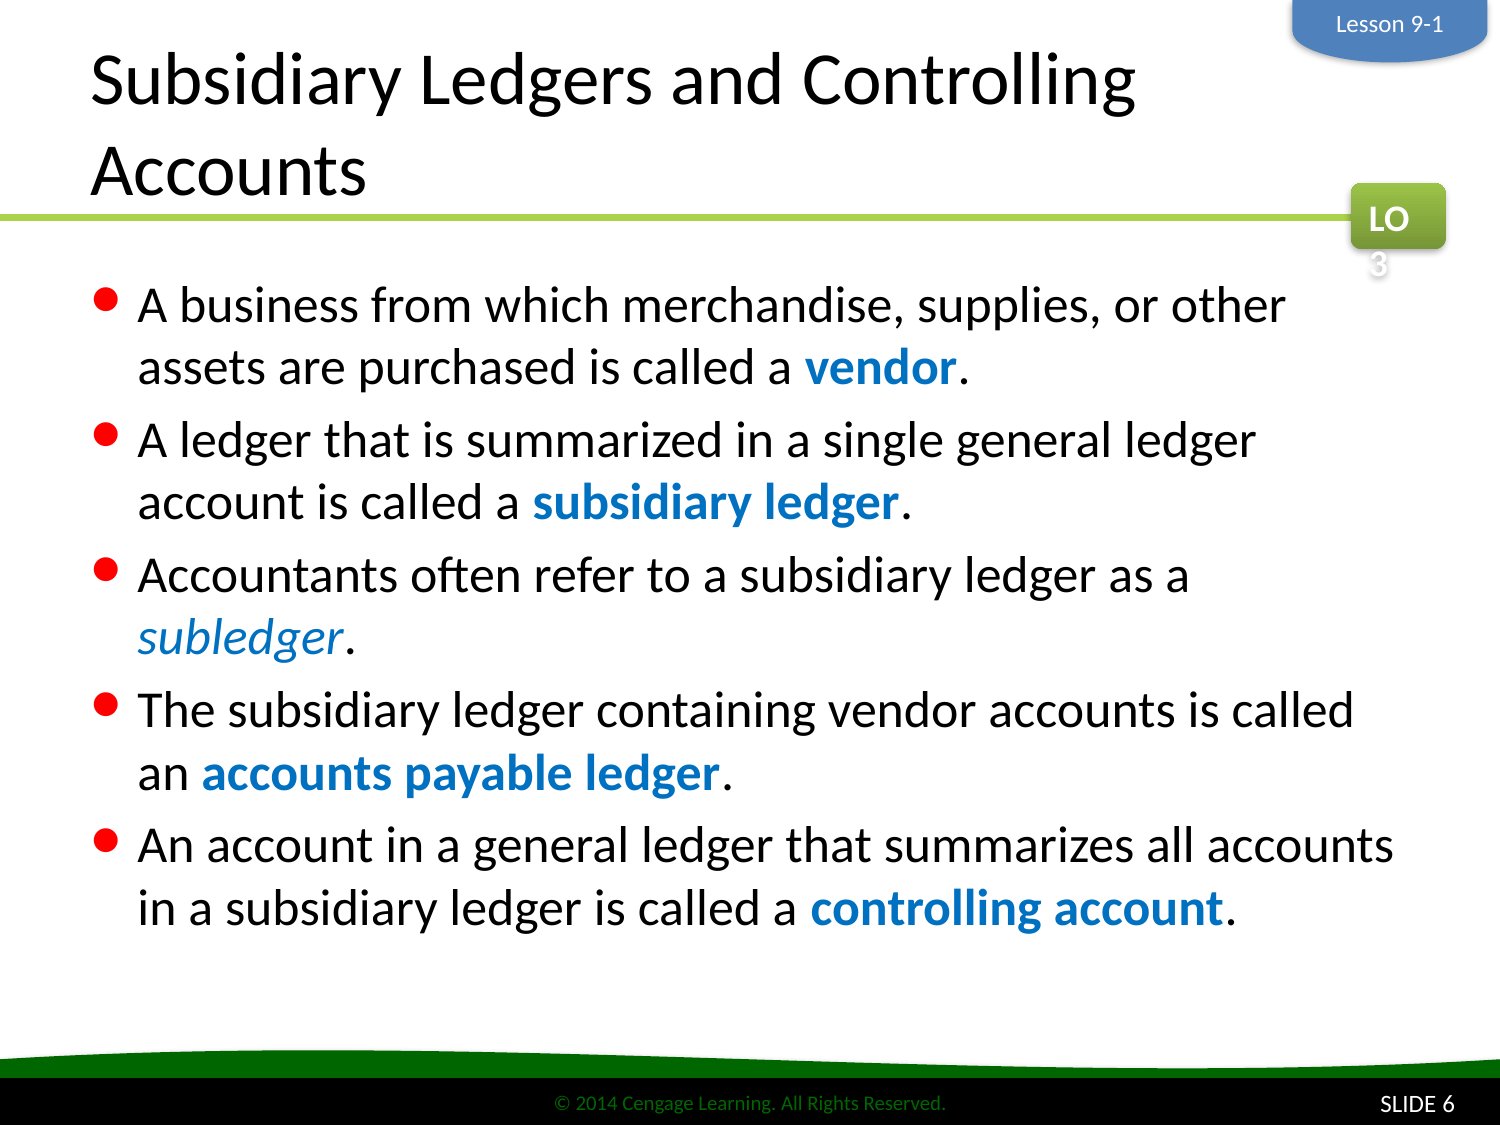

Lesson 9-1

# Subsidiary Ledgers and Controlling Accounts
LO3
A business from which merchandise, supplies, or other assets are purchased is called a vendor.
A ledger that is summarized in a single general ledger account is called a subsidiary ledger.
Accountants often refer to a subsidiary ledger as a subledger.
The subsidiary ledger containing vendor accounts is called an accounts payable ledger.
An account in a general ledger that summarizes all accounts in a subsidiary ledger is called a controlling account.
SLIDE 6